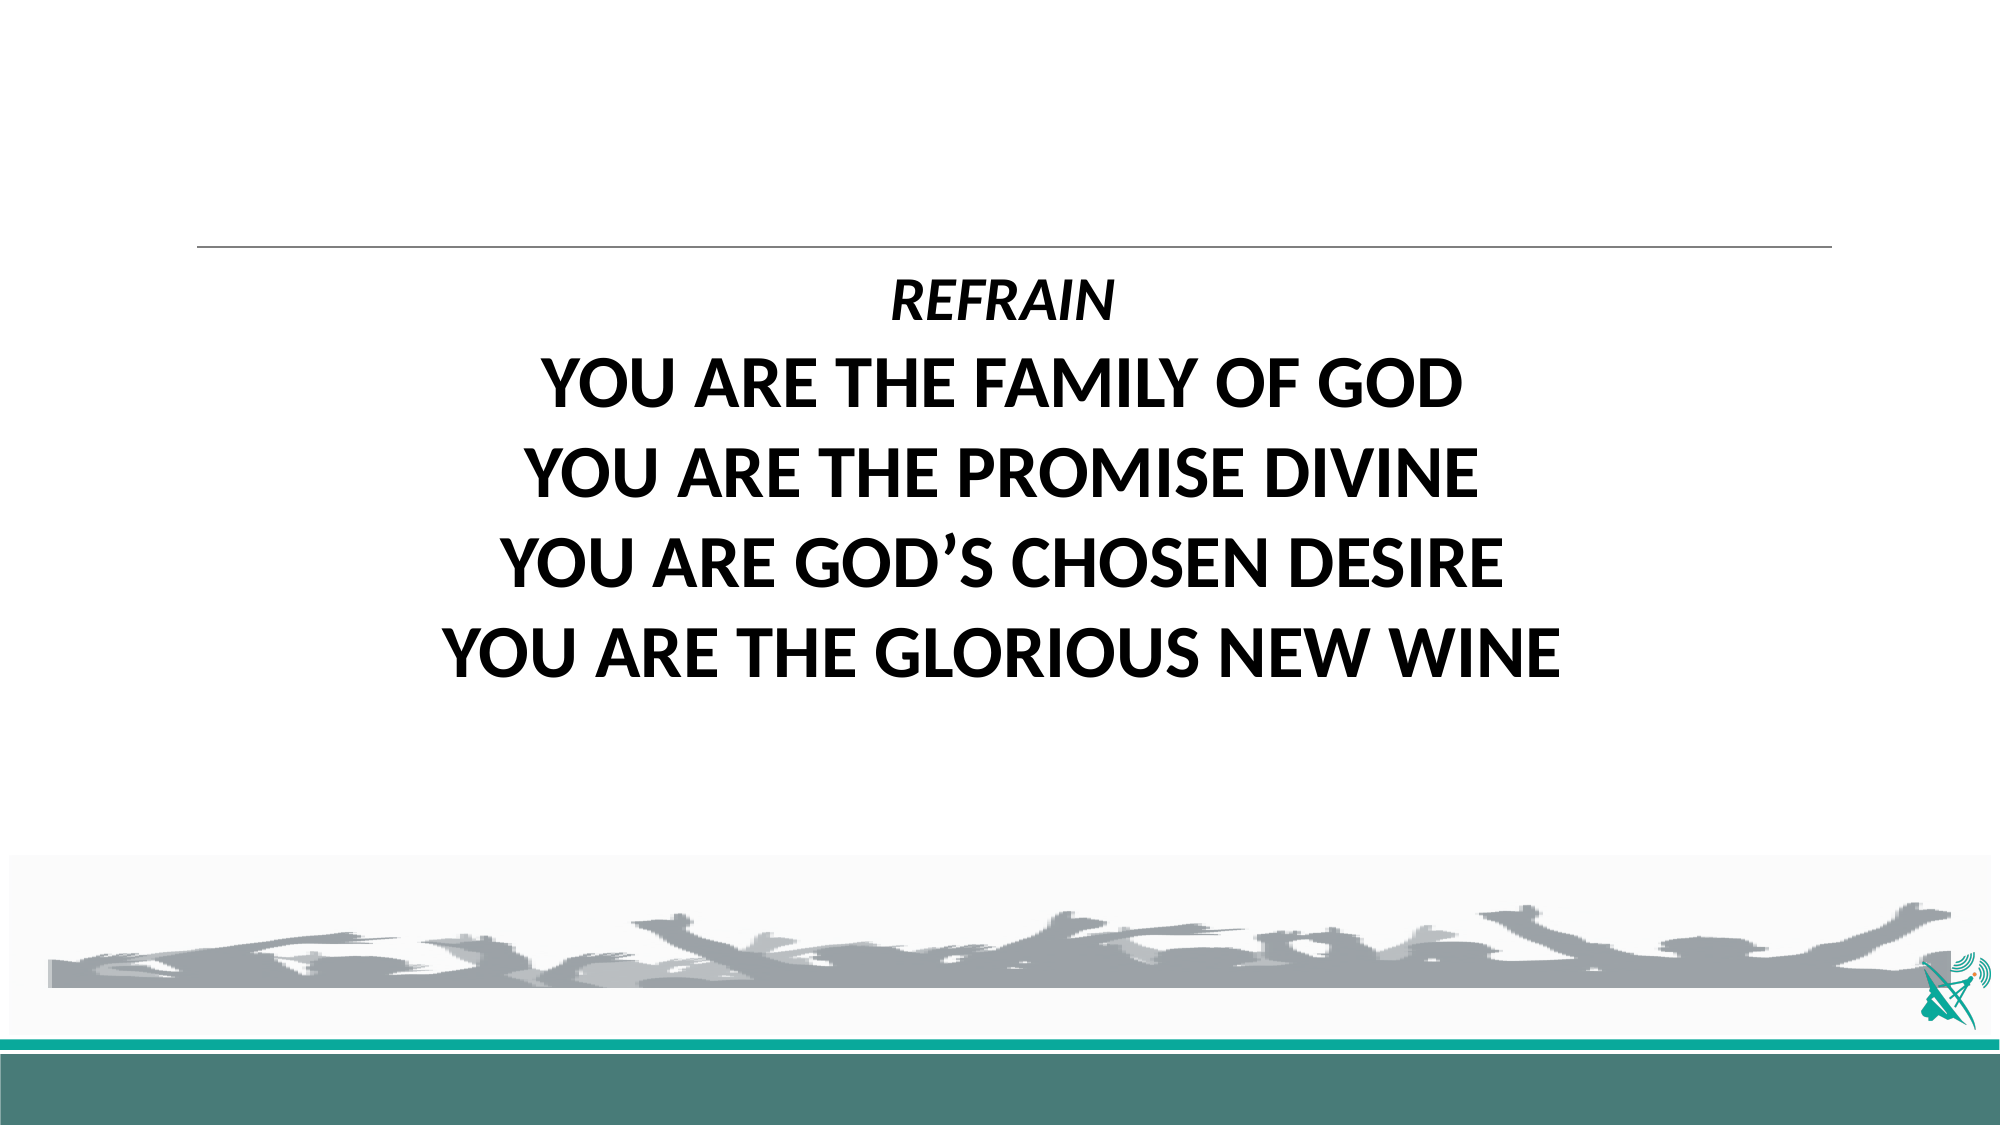

REFRAIN
YOU ARE THE FAMILY OF GOD
YOU ARE THE PROMISE DIVINE
YOU ARE GOD’S CHOSEN DESIRE
YOU ARE THE GLORIOUS NEW WINE